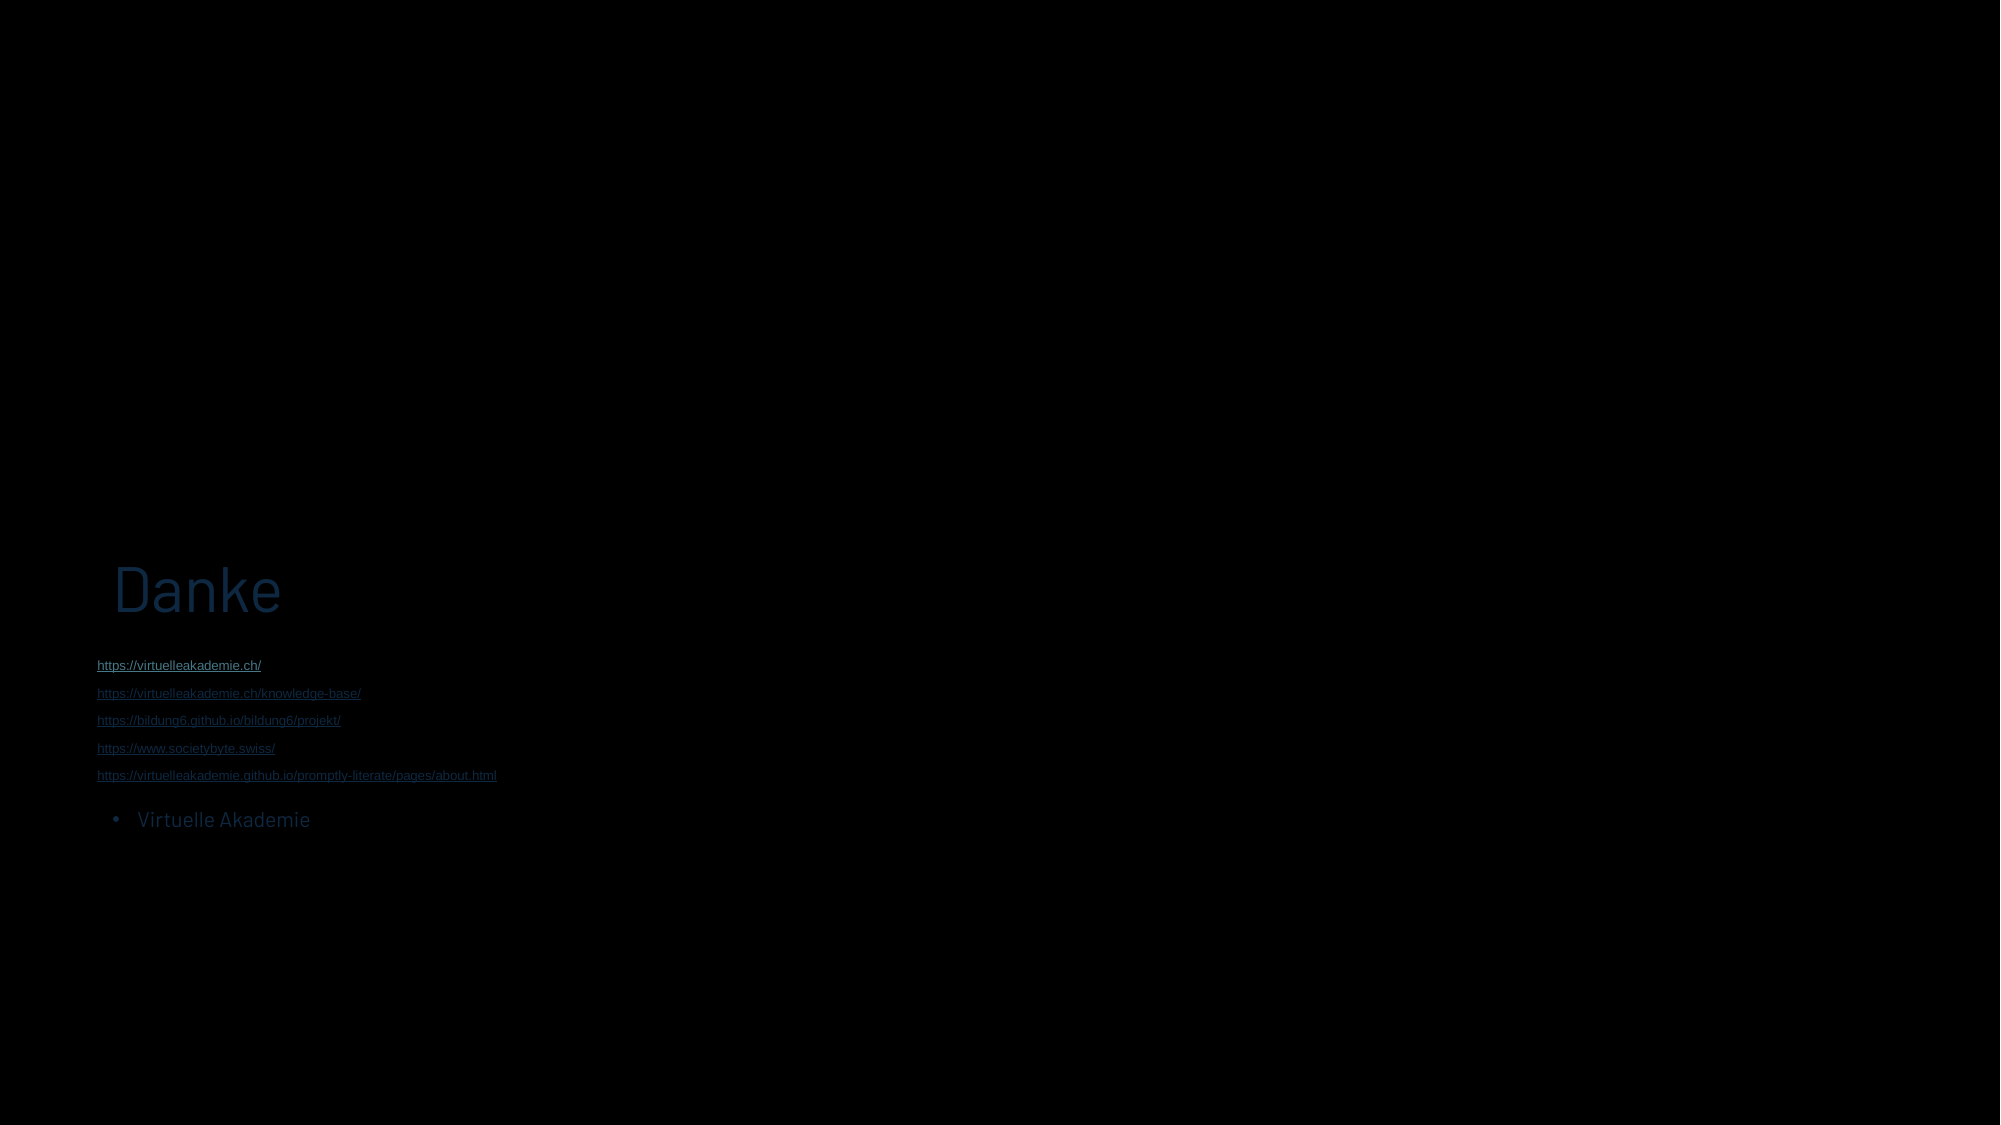

# Danke
https://virtuelleakademie.ch/
https://virtuelleakademie.ch/knowledge-base/
https://bildung6.github.io/bildung6/projekt/
https://www.societybyte.swiss/
https://virtuelleakademie.github.io/promptly-literate/pages/about.html
Virtuelle Akademie